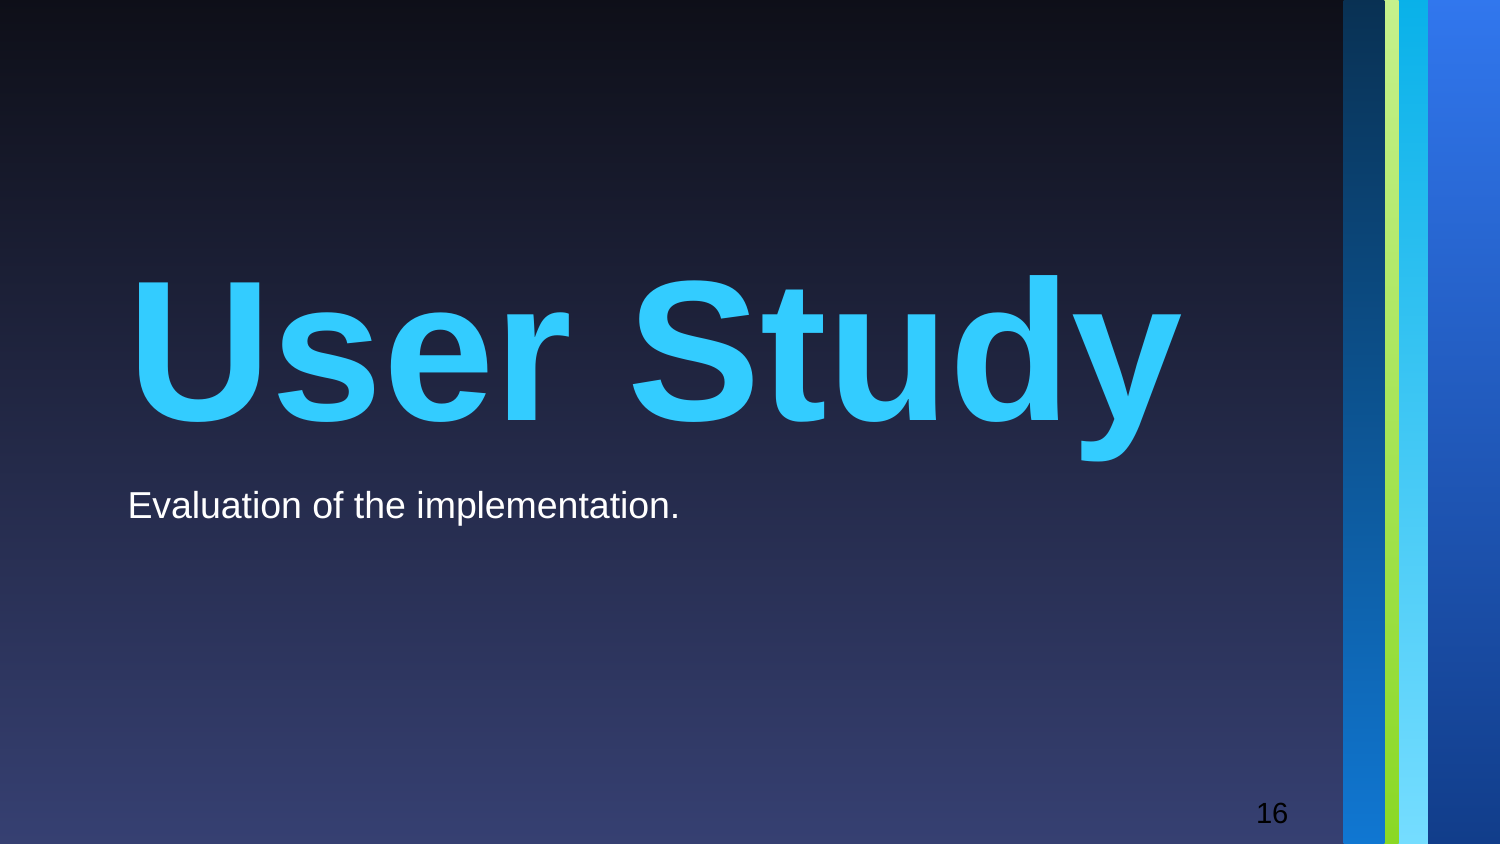

User Study
Evaluation of the implementation.
16